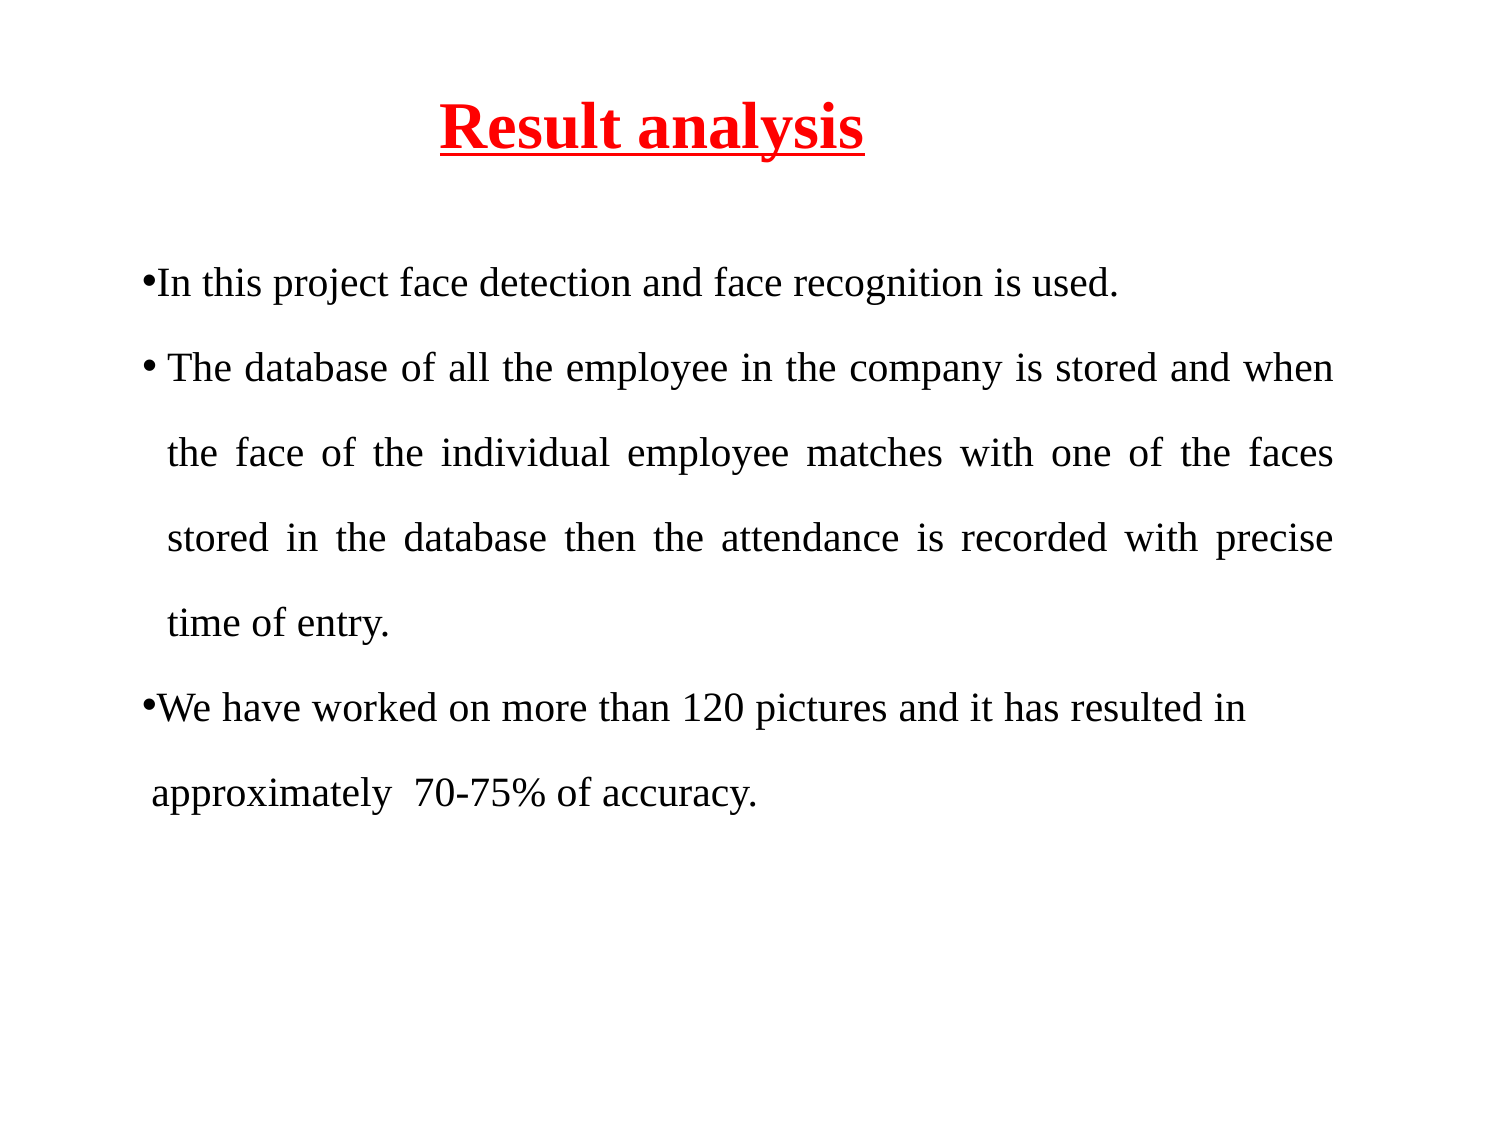

Result analysis
In this project face detection and face recognition is used.
The database of all the employee in the company is stored and when the face of the individual employee matches with one of the faces stored in the database then the attendance is recorded with precise time of entry.
We have worked on more than 120 pictures and it has resulted in          approximately  70-75% of accuracy.